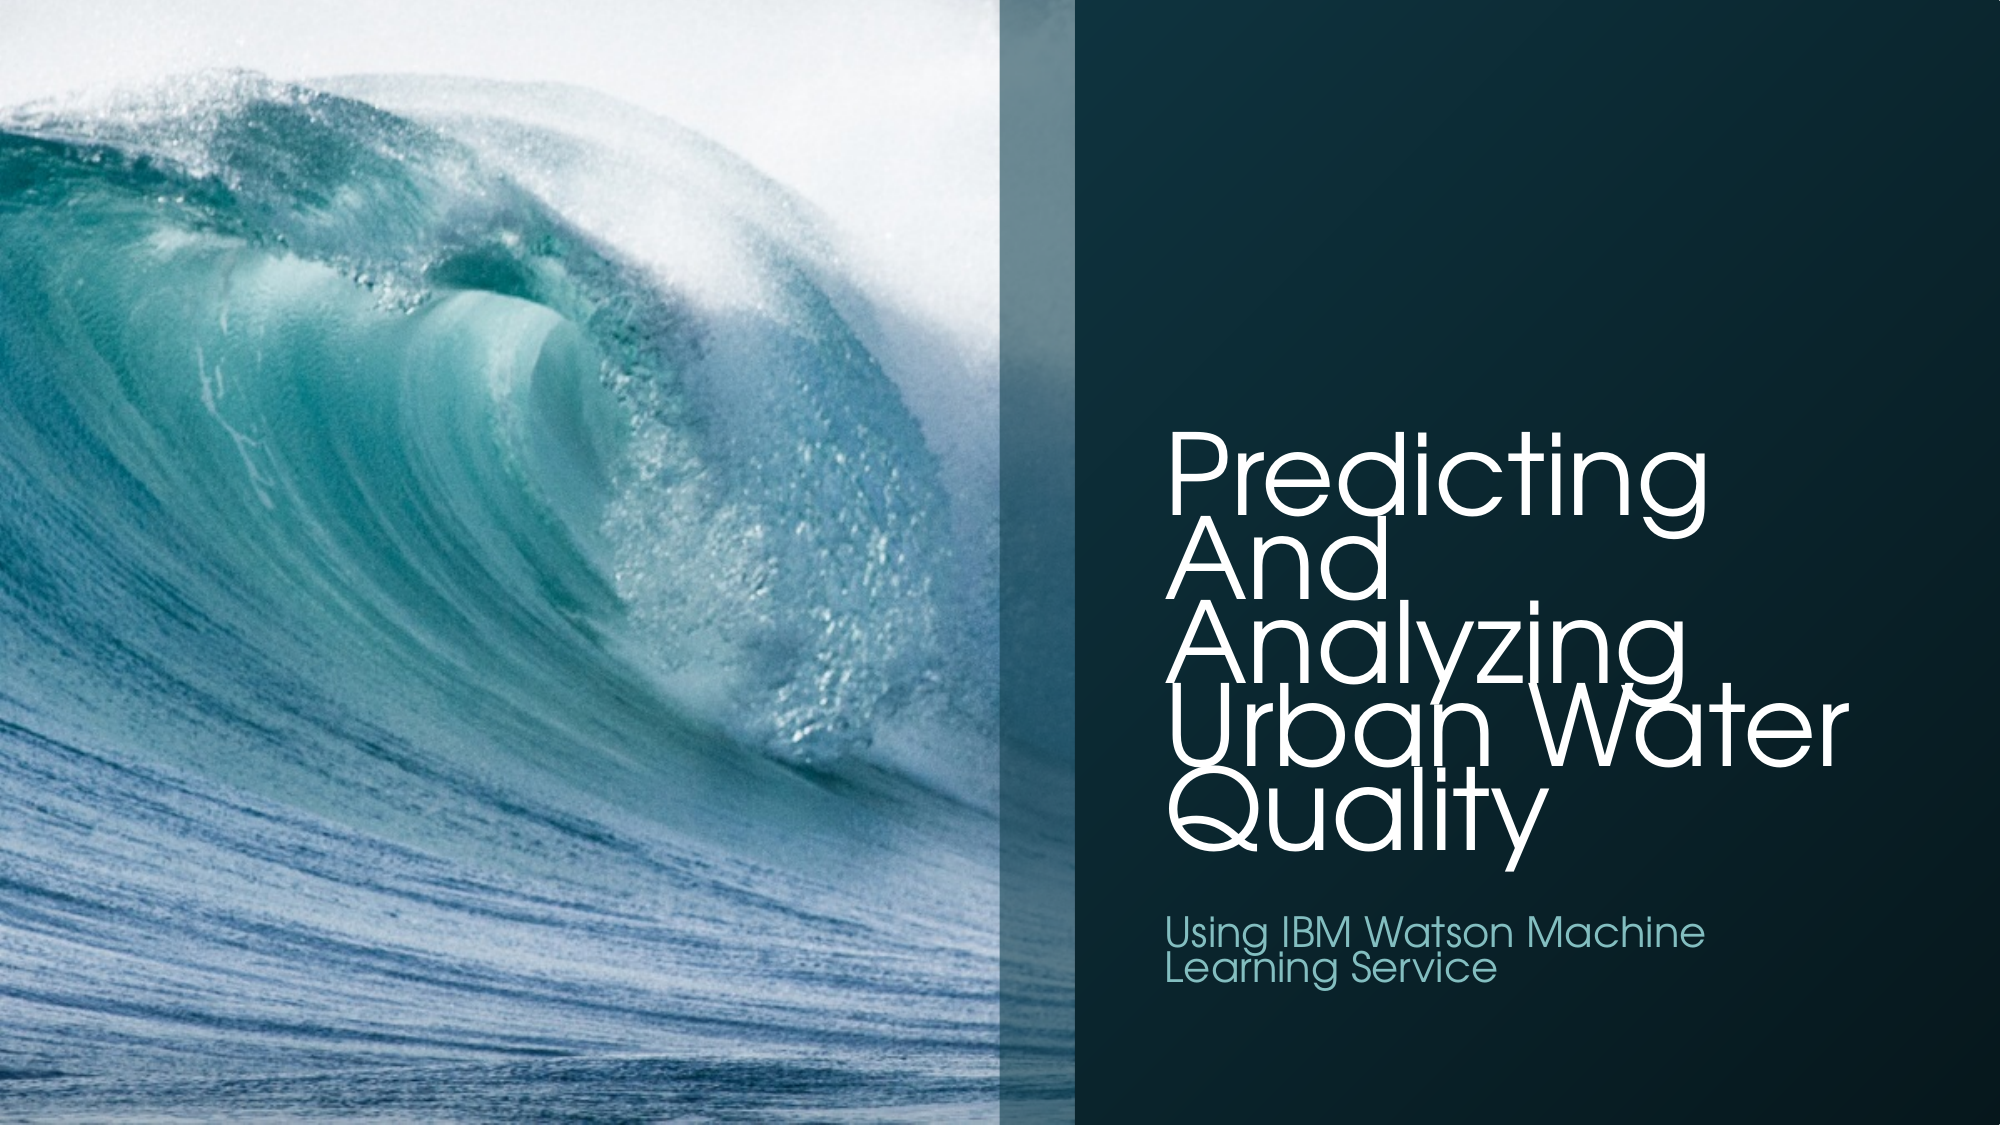

# Predicting And Analyzing Urban Water Quality
Using IBM Watson Machine Learning Service